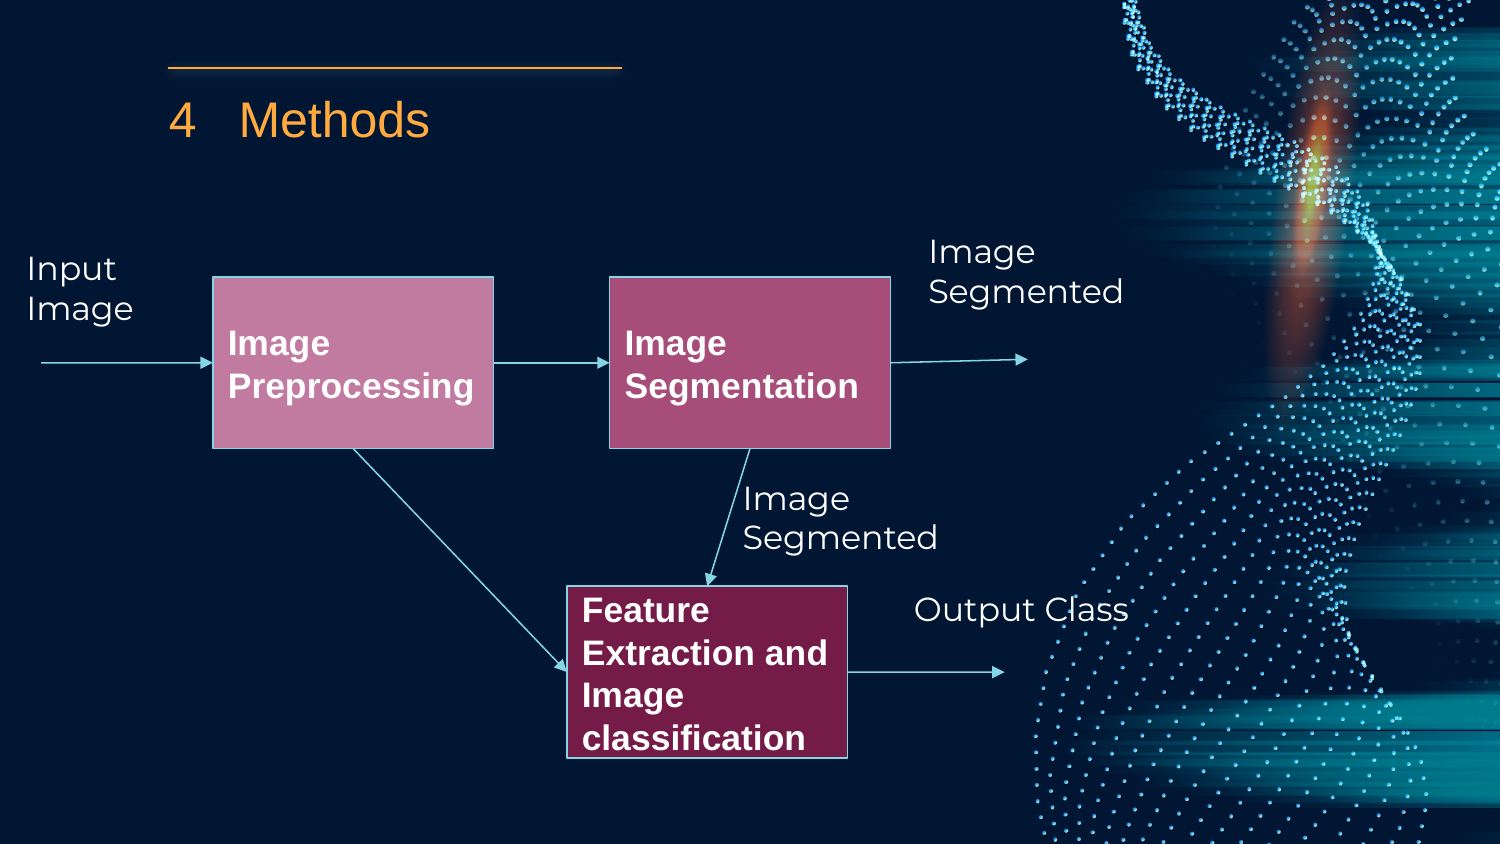

# 4   Methods
Image Segmented
Input Image
Image Preprocessing
Image Segmentation
Image Segmented
Output Class
Feature Extraction and Image classification